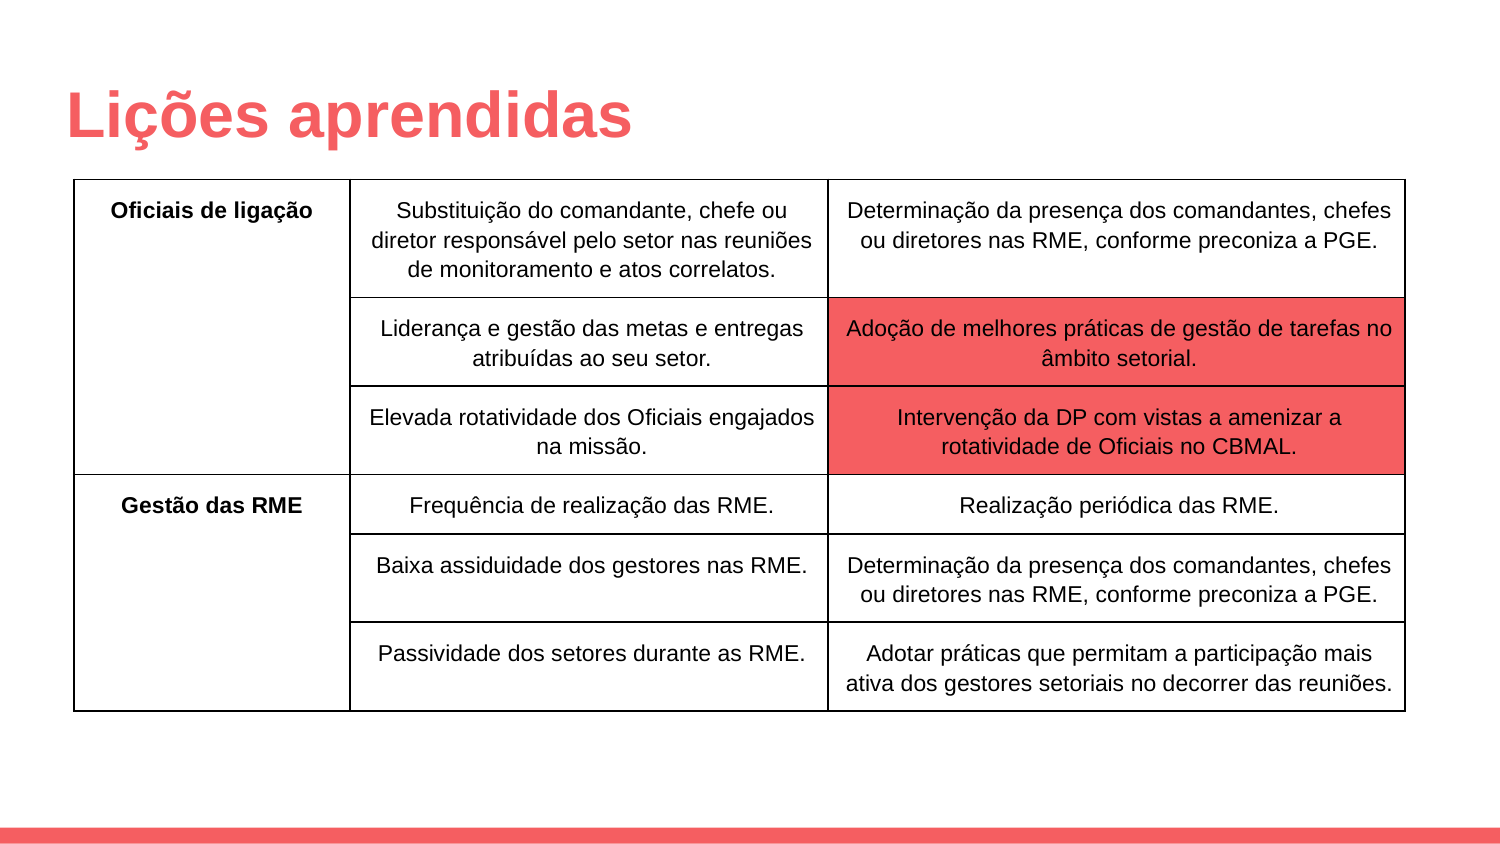

# Lições aprendidas
| Oficiais de ligação | Substituição do comandante, chefe ou diretor responsável pelo setor nas reuniões de monitoramento e atos correlatos. | Determinação da presença dos comandantes, chefes ou diretores nas RME, conforme preconiza a PGE. |
| --- | --- | --- |
|  | Liderança e gestão das metas e entregas atribuídas ao seu setor. | Adoção de melhores práticas de gestão de tarefas no âmbito setorial. |
|  | Elevada rotatividade dos Oficiais engajados na missão. | Intervenção da DP com vistas a amenizar a rotatividade de Oficiais no CBMAL. |
| Gestão das RME | Frequência de realização das RME. | Realização periódica das RME. |
|  | Baixa assiduidade dos gestores nas RME. | Determinação da presença dos comandantes, chefes ou diretores nas RME, conforme preconiza a PGE. |
|  | Passividade dos setores durante as RME. | Adotar práticas que permitam a participação mais ativa dos gestores setoriais no decorrer das reuniões. |